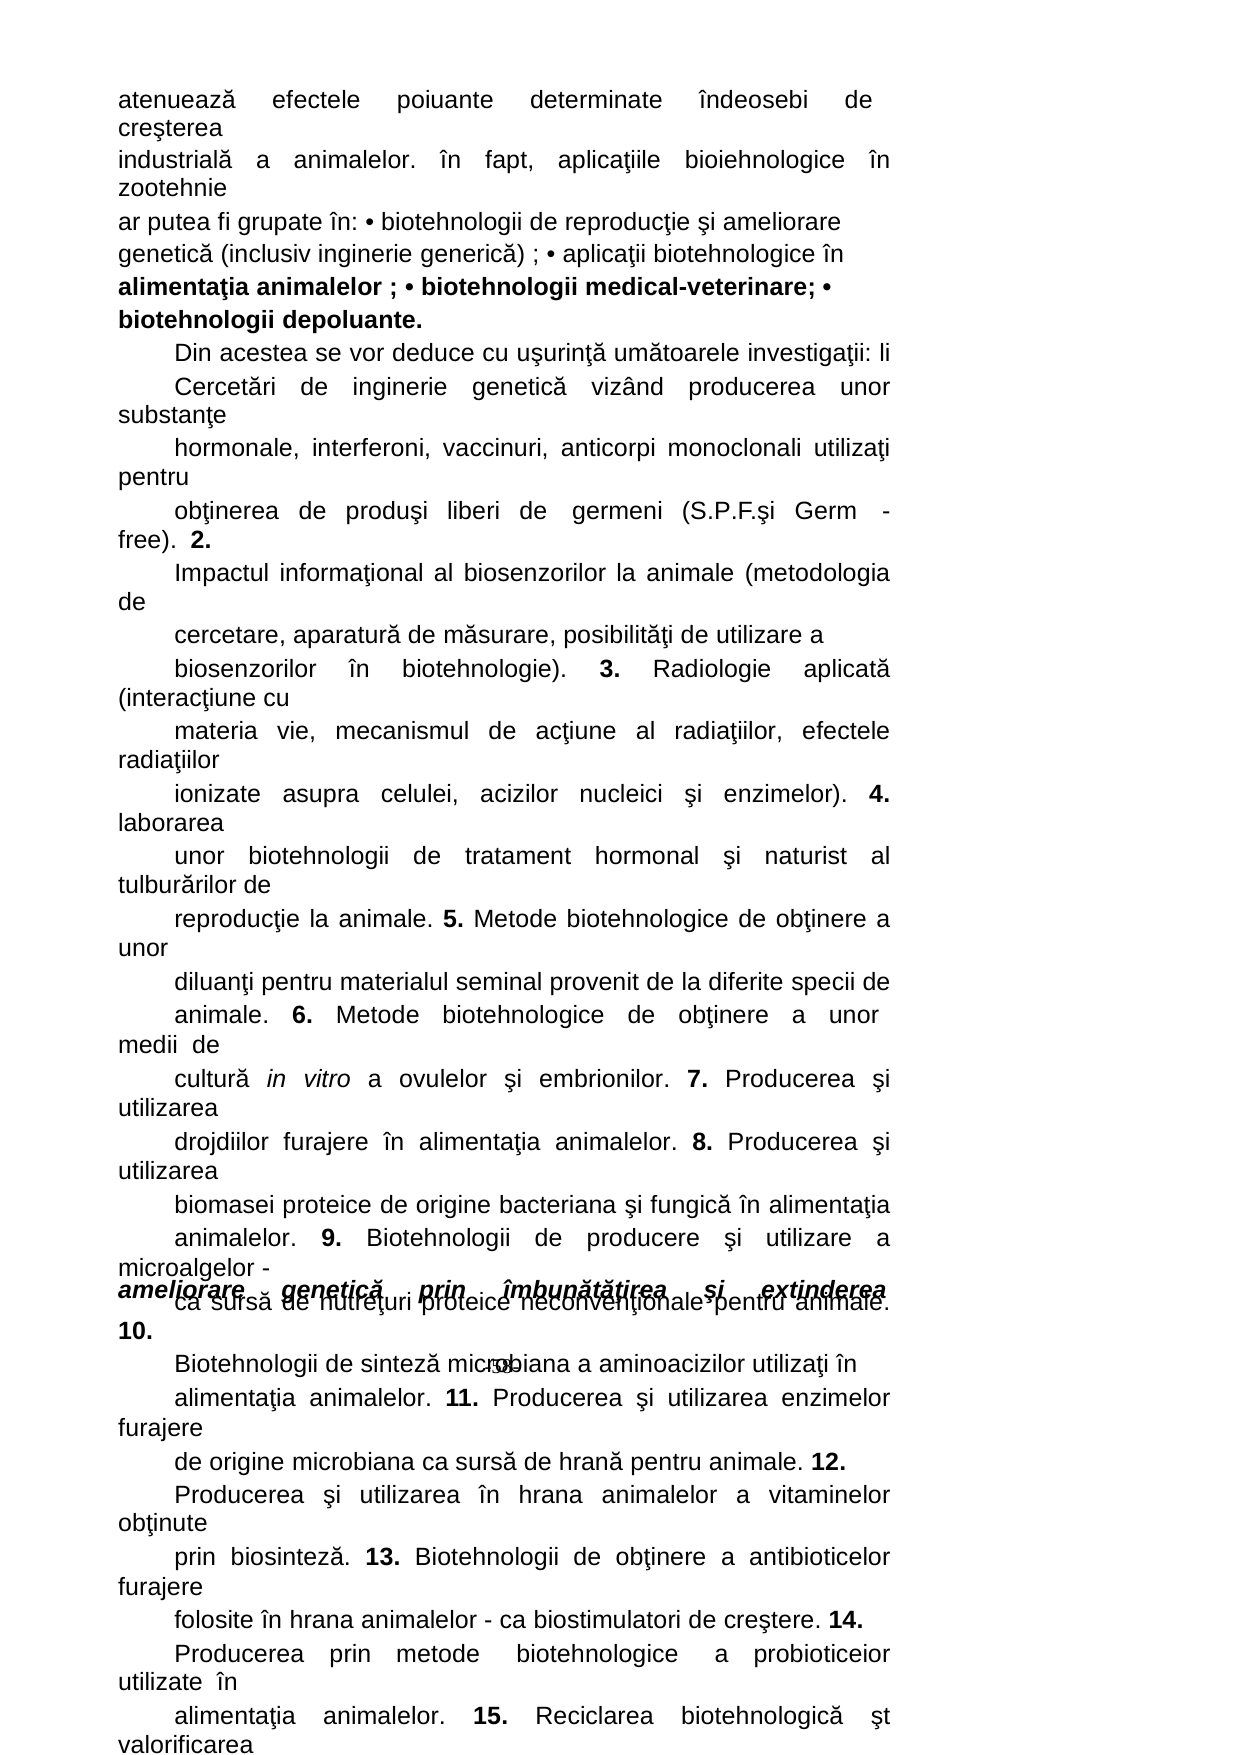

atenuează  efectele  poiuante  determinate  îndeosebi  de  creşterea
industrială a animalelor. în fapt, aplicaţiile bioiehnologice în zootehnie
ar putea fi grupate în: • biotehnologii de reproducţie şi ameliorare
genetică (inclusiv inginerie generică) ; • aplicaţii biotehnologice în
alimentaţia animalelor ; • biotehnologii medical-veterinare; •
biotehnologii depoluante.
Din acestea se vor deduce cu uşurinţă umătoarele investigaţii: li
Cercetări de inginerie genetică vizând producerea unor substanţe
hormonale, interferoni, vaccinuri, anticorpi monoclonali utilizaţi pentru
obţinerea de produşi liberi de  germeni (S.P.F.şi Germ  - free). 2.
Impactul informaţional al biosenzorilor la animale (metodologia de
cercetare, aparatură de măsurare, posibilităţi de utilizare a
biosenzorilor în biotehnologie). 3. Radiologie aplicată (interacţiune cu
materia vie, mecanismul de acţiune al radiaţiilor, efectele radiaţiilor
ionizate asupra celulei, acizilor nucleici şi enzimelor). 4. laborarea
unor biotehnologii de tratament hormonal şi naturist al tulburărilor de
reproducţie la animale. 5. Metode biotehnologice de obţinere a unor
diluanţi pentru materialul seminal provenit de la diferite specii de
animale.  6.  Metode  biotehnologice  de  obţinere  a  unor  medii  de
cultură in vitro a ovulelor şi embrionilor. 7. Producerea şi utilizarea
drojdiilor furajere în alimentaţia animalelor. 8. Producerea şi utilizarea
biomasei proteice de origine bacteriana şi fungică în alimentaţia
animalelor. 9. Biotehnologii de producere şi utilizare a microalgelor -
ca sursă de nutreţuri proteice neconvenţionale pentru animale. 10.
Biotehnologii de sinteză microbiana a aminoacizilor utilizaţi în
alimentaţia animalelor. 11. Producerea şi utilizarea enzimelor furajere
de origine microbiana ca sursă de hrană pentru animale. 12.
Producerea şi utilizarea în hrana animalelor a vitaminelor obţinute
prin biosinteză. 13. Biotehnologii de obţinere a antibioticelor furajere
folosite în hrana animalelor - ca biostimulatori de creştere. 14.
Producerea prin metode  biotehnologice  a probioticeior utilizate  în
alimentaţia animalelor. 15. Reciclarea biotehnologică şt valorificarea
reziduurilor din creşterea animalelor. 16. Metode biotehnologice de
obţinere a bioenergiei din surse neconvenţionale. 17. Elaborarea
tehnologiilor de reproducere, creştere şi ameliorare a organismelor
acvatice.  18.  Dezvoltarea   biotehnologiilor de reproducţie  şi

ameliorare
genetică
prin     îmbunătăţirea
şi
extinderea
-58-